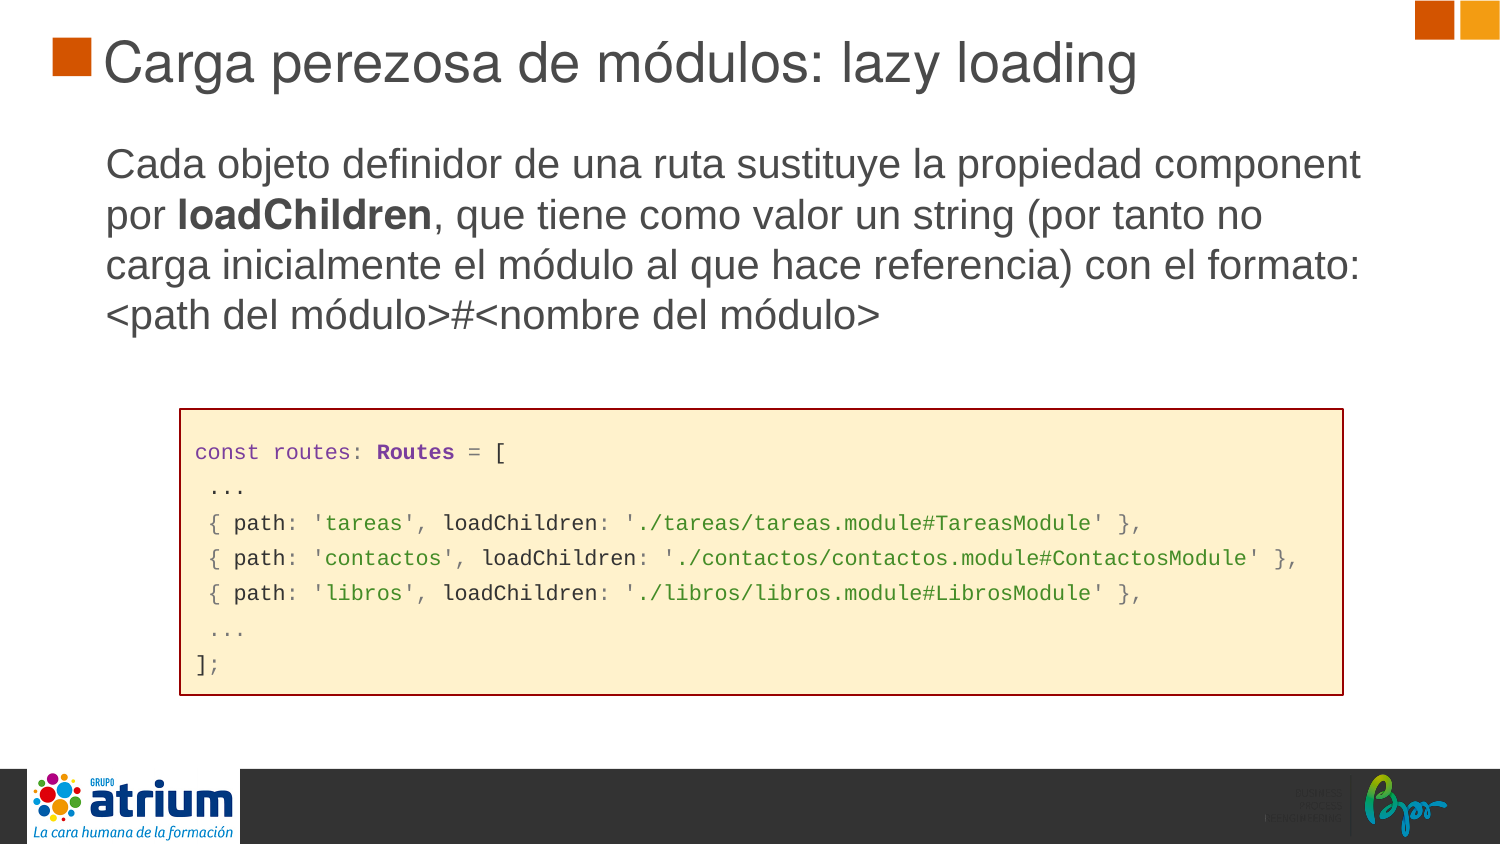

# Carga perezosa de módulos: lazy loading
Cada objeto definidor de una ruta sustituye la propiedad component por loadChildren, que tiene como valor un string (por tanto no carga inicialmente el módulo al que hace referencia) con el formato:
<path del módulo>#<nombre del módulo>
const routes: Routes = [
 ...
 { path: 'tareas', loadChildren: './tareas/tareas.module#TareasModule' },
 { path: 'contactos', loadChildren: './contactos/contactos.module#ContactosModule' },
 { path: 'libros', loadChildren: './libros/libros.module#LibrosModule' },
 ...
];